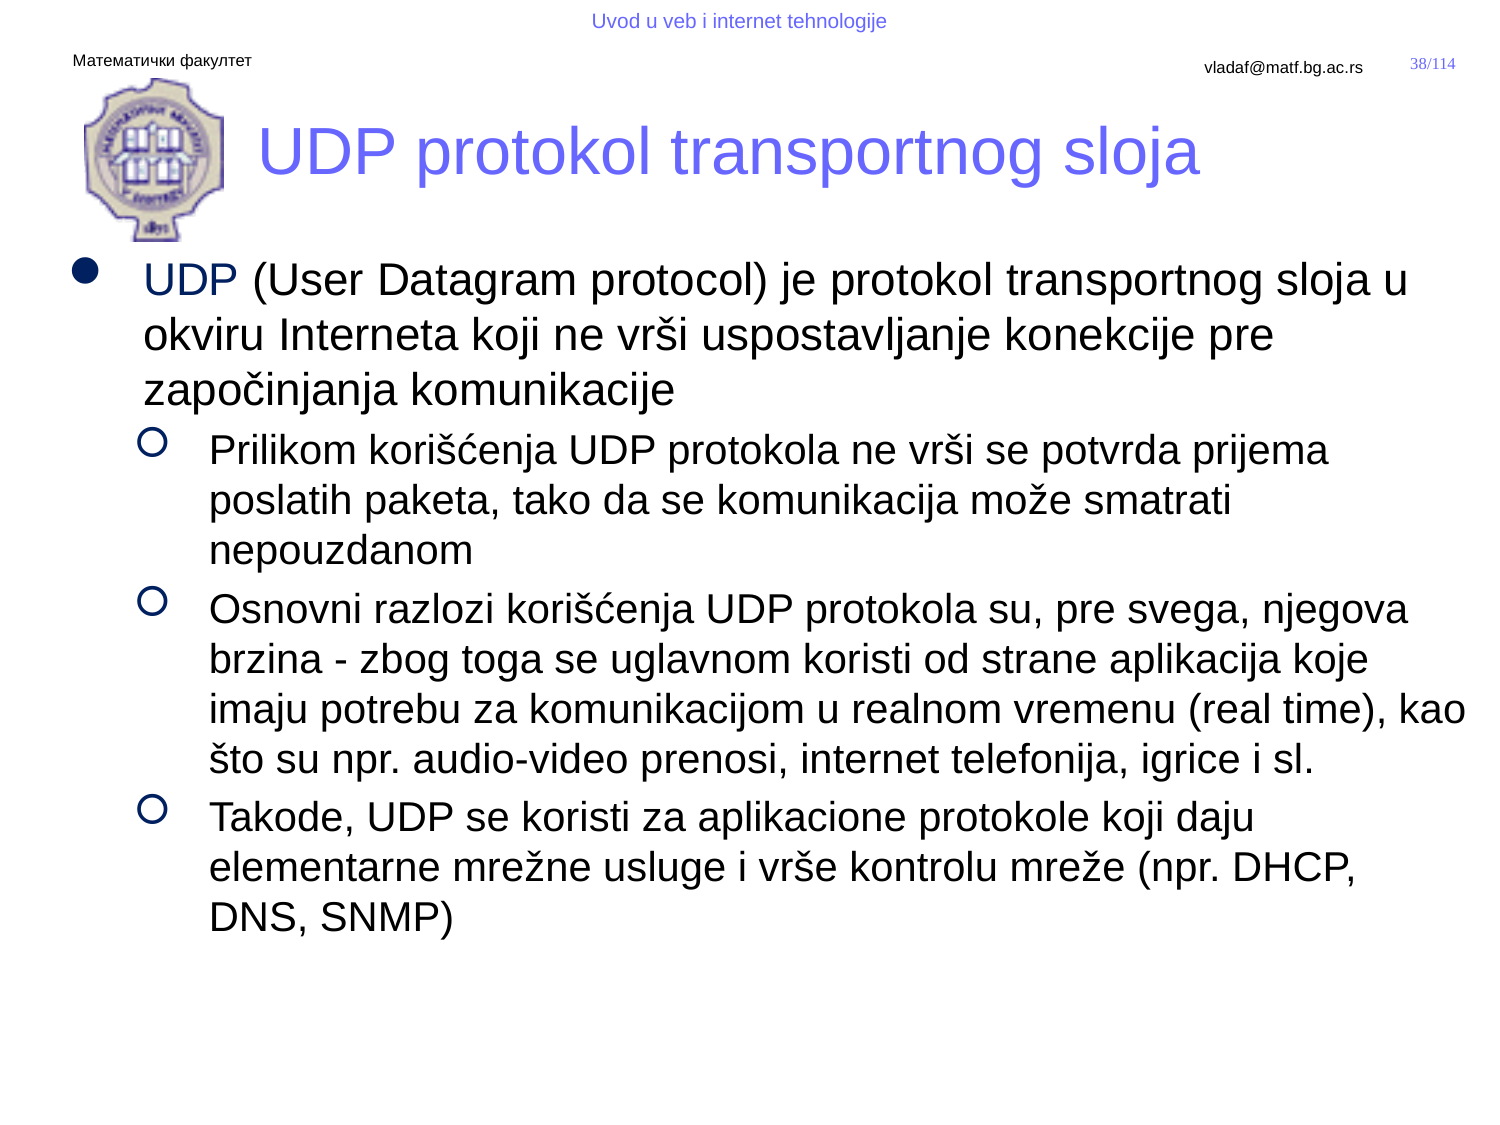

# UDP protokol transportnog sloja
UDP (User Datagram protocol) je protokol transportnog sloja u okviru Interneta koji ne vrši uspostavljanje konekcije pre započinjanja komunikacije
Prilikom korišćenja UDP protokola ne vrši se potvrda prijema poslatih paketa, tako da se komunikacija može smatrati nepouzdanom
Osnovni razlozi korišćenja UDP protokola su, pre svega, njegova brzina - zbog toga se uglavnom koristi od strane aplikacija koje imaju potrebu za komunikacijom u realnom vremenu (real time), kao što su npr. audio-video prenosi, internet telefonija, igrice i sl.
Takode, UDP se koristi za aplikacione protokole koji daju elementarne mrežne usluge i vrše kontrolu mreže (npr. DHCP, DNS, SNMP)